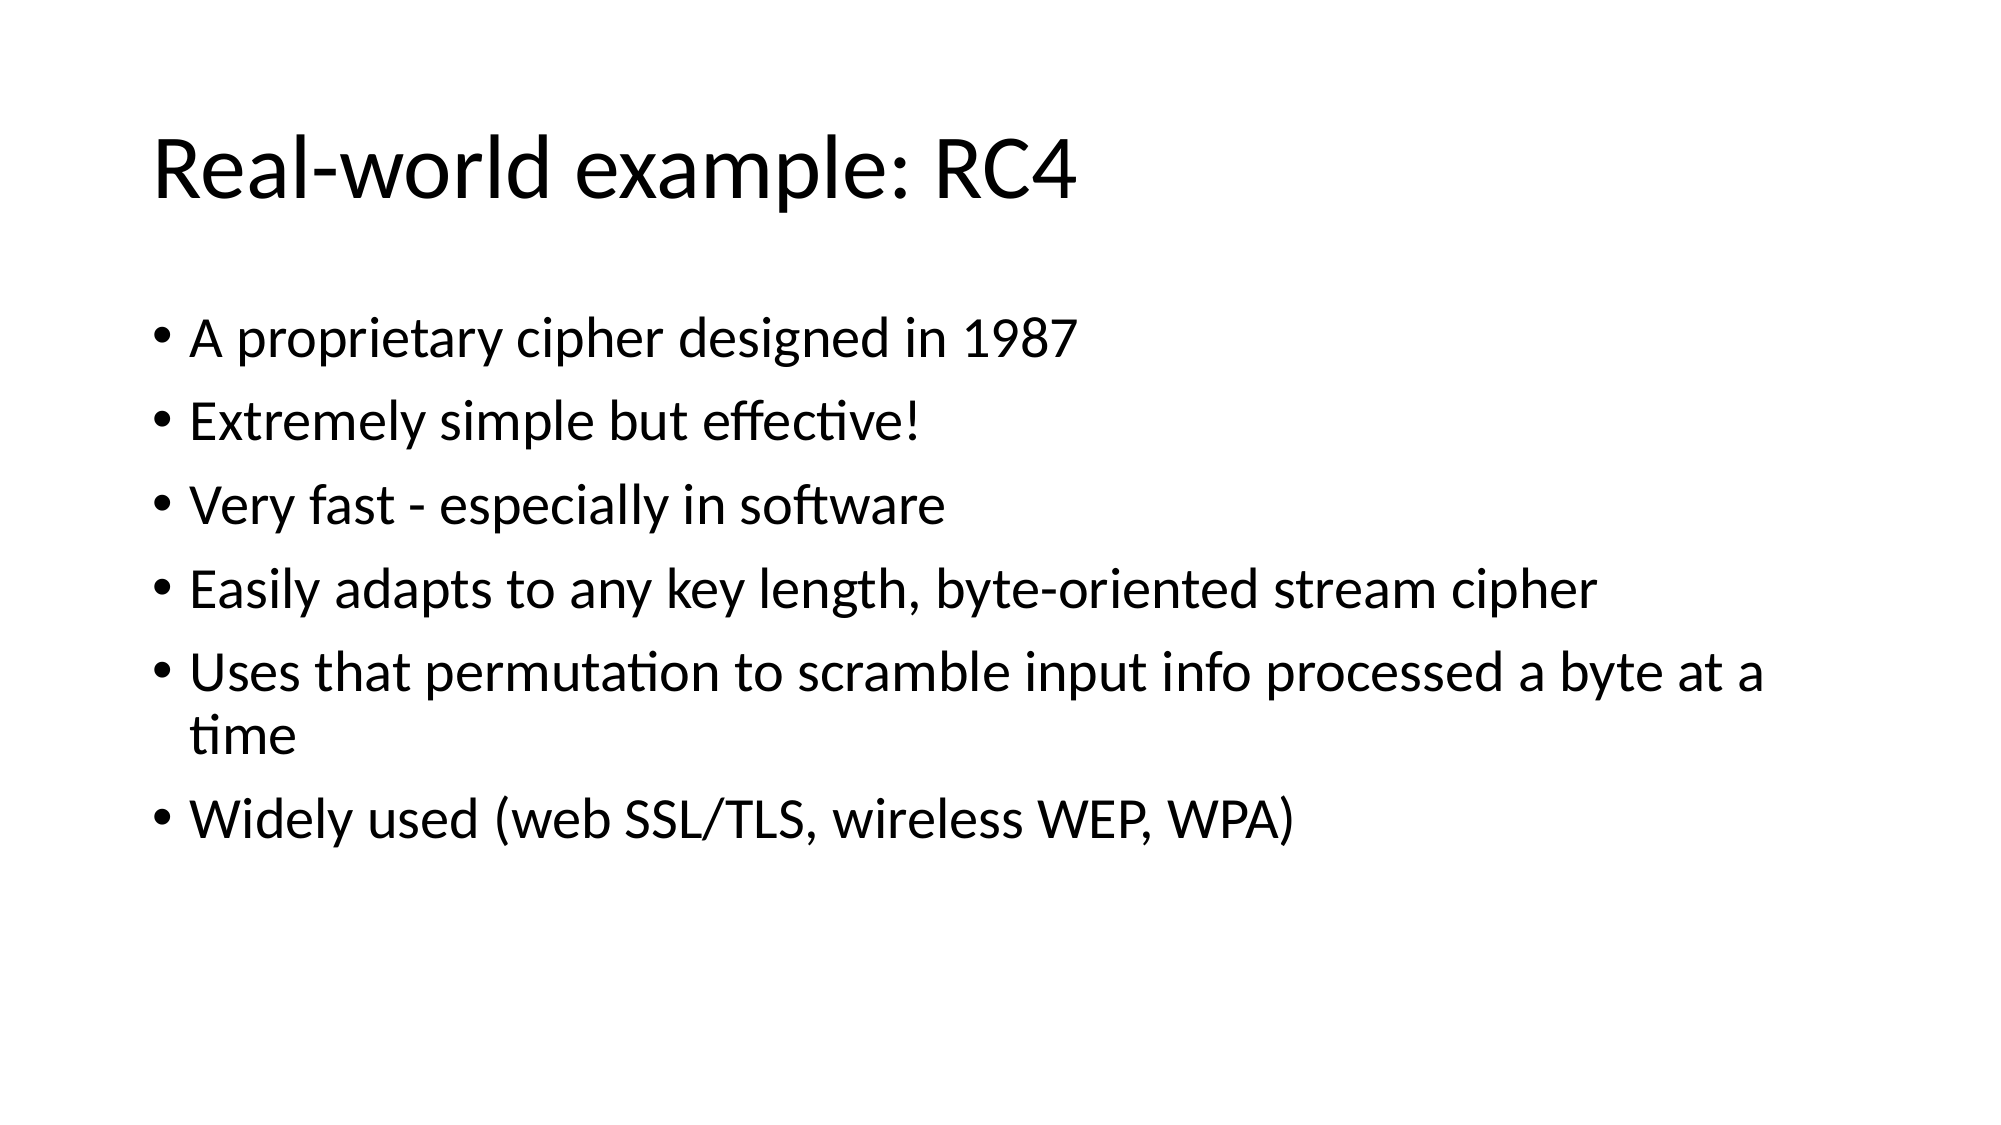

# Real-world example: RC4
A proprietary cipher designed in 1987
Extremely simple but effective!
Very fast - especially in software
Easily adapts to any key length, byte-oriented stream cipher
Uses that permutation to scramble input info processed a byte at a time
Widely used (web SSL/TLS, wireless WEP, WPA)